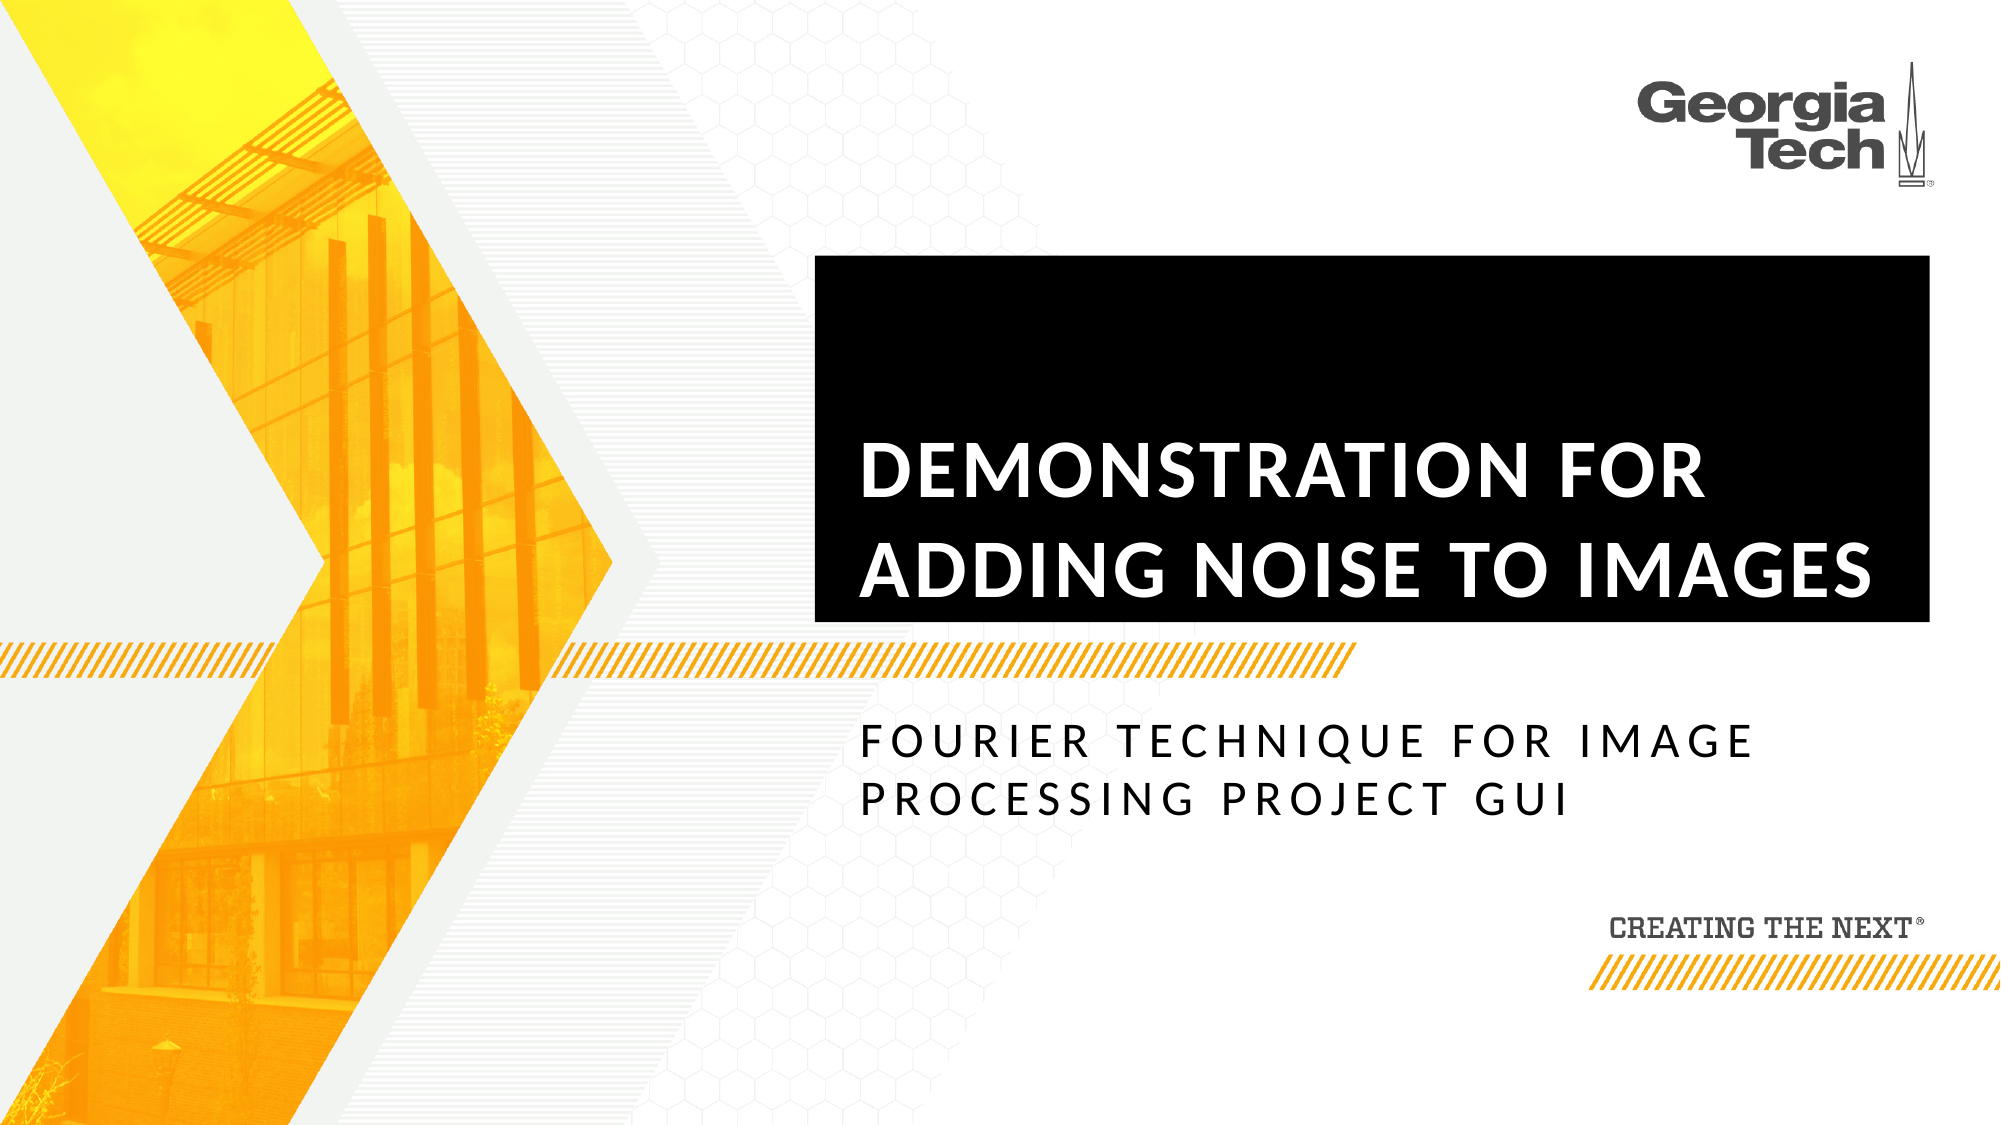

# Demonstration for adding noise to images
Fourier Technique for image processing project GUI